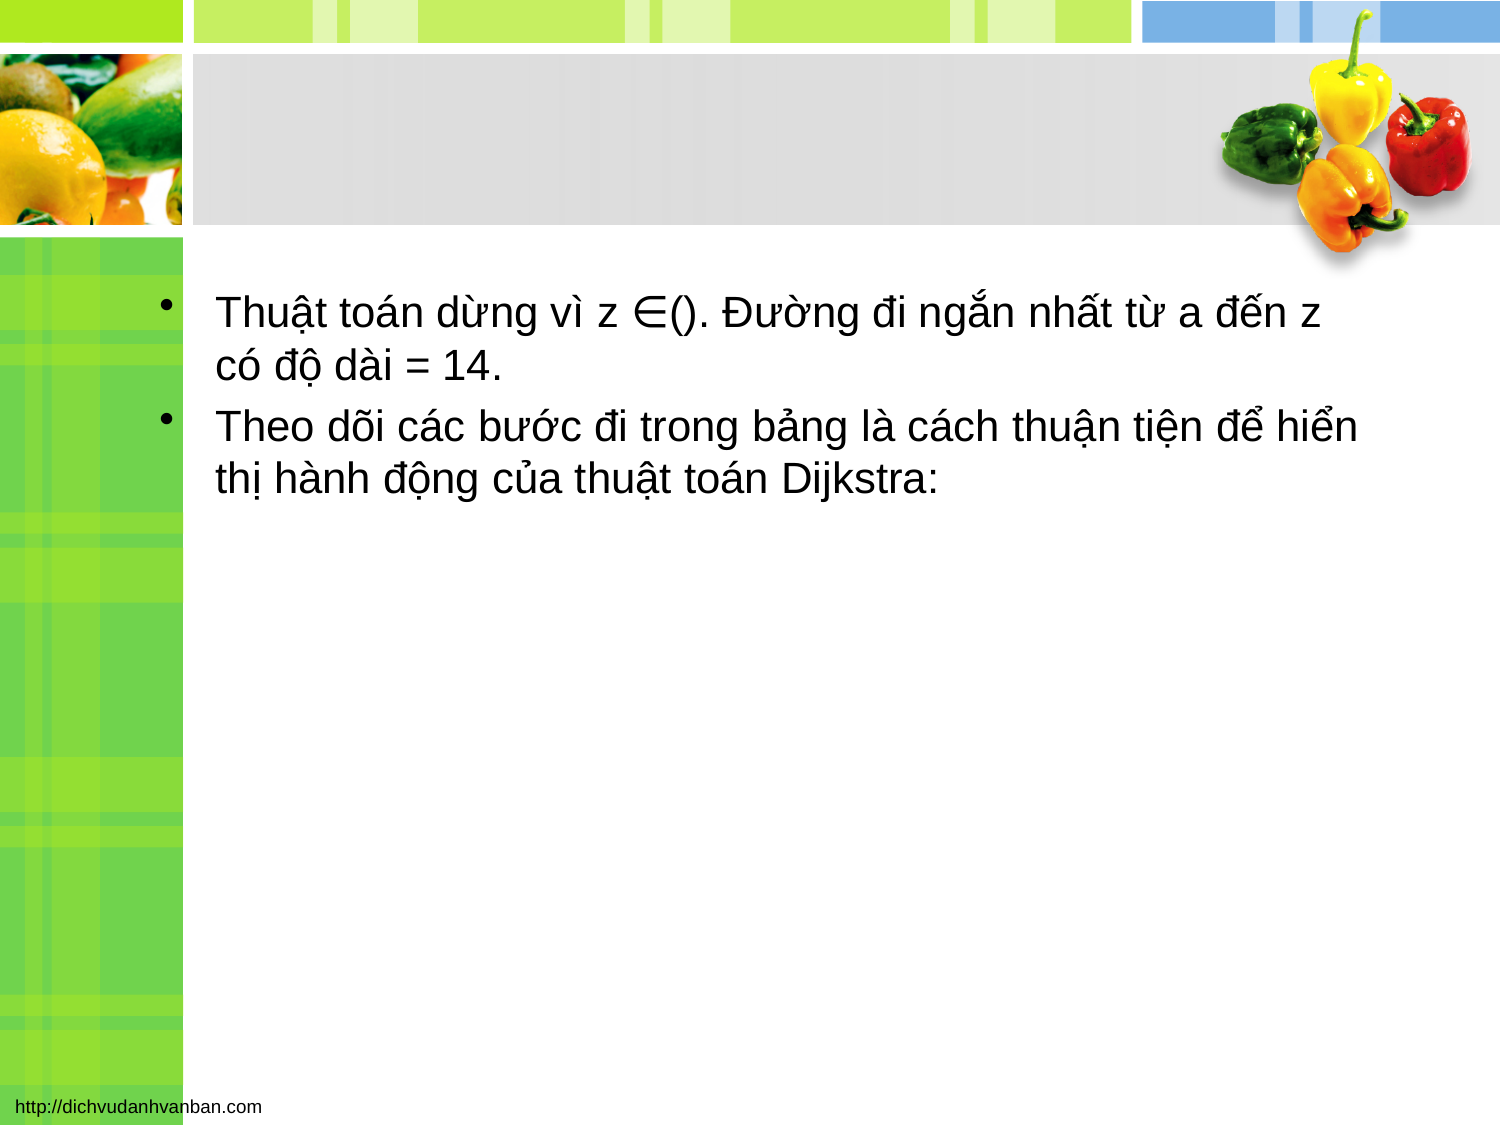

Thuật toán dừng vì z ∈(). Đường đi ngắn nhất từ a đến z có độ dài = 14.
Theo dõi các bước đi trong bảng là cách thuận tiện để hiển thị hành động của thuật toán Dijkstra: